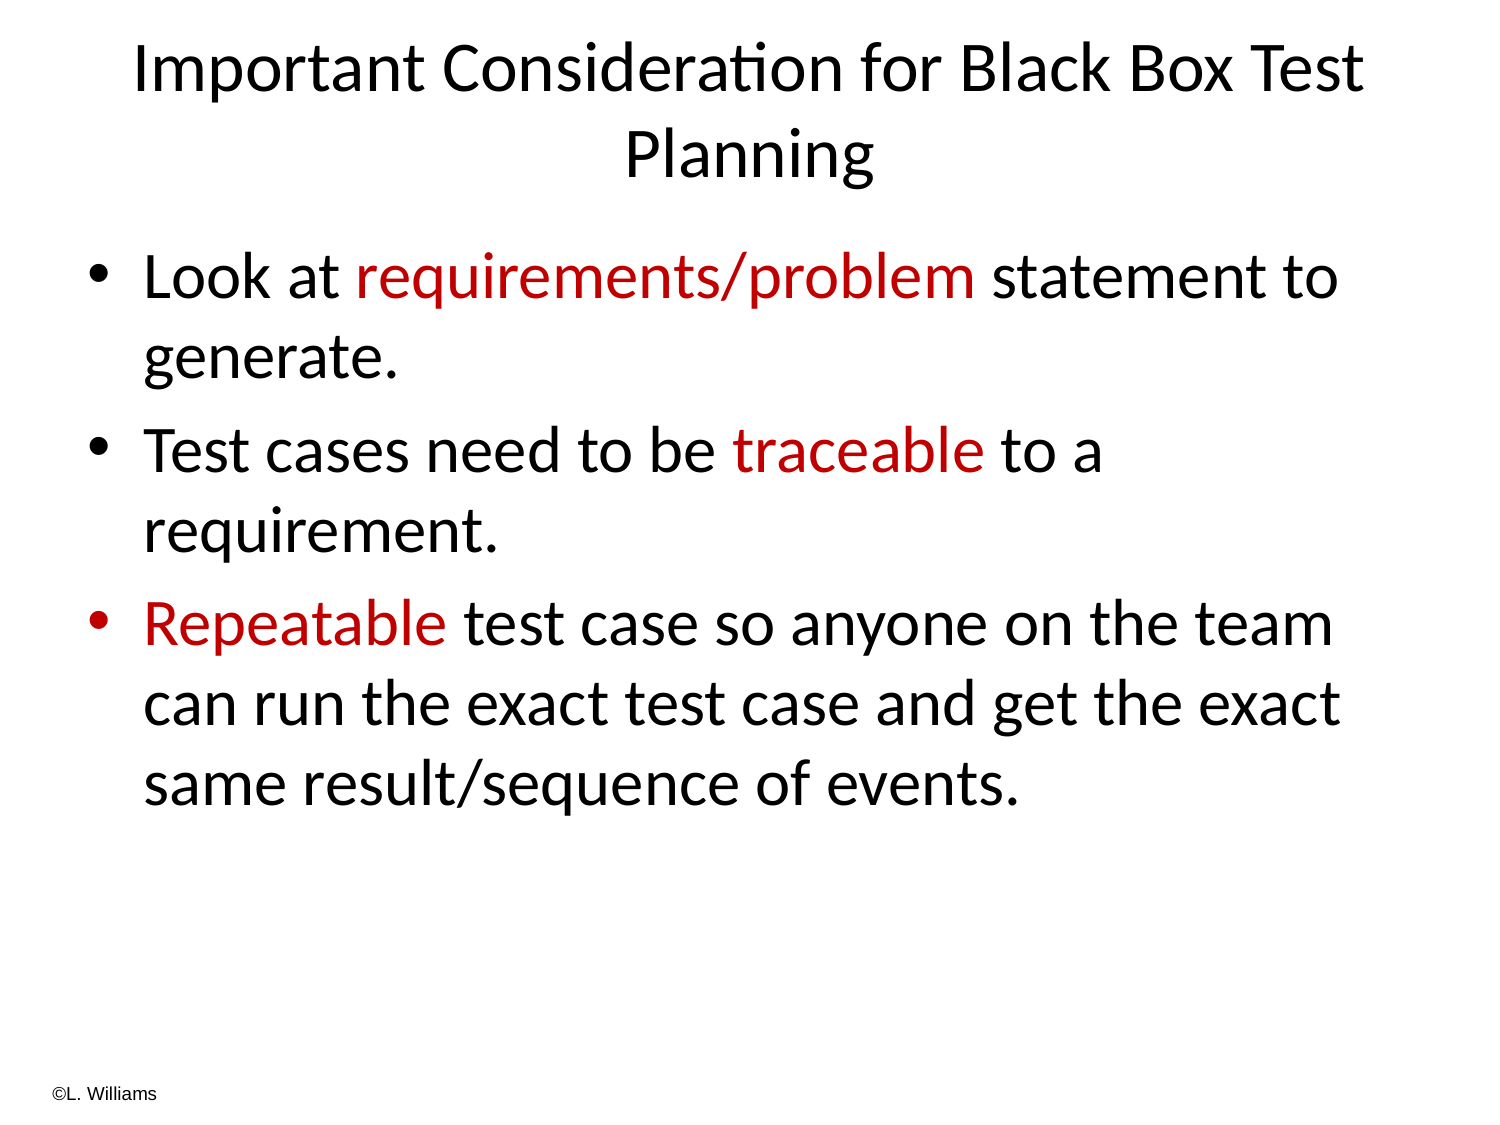

# Important Consideration for Black Box Test Planning
Look at requirements/problem statement to generate.
Test cases need to be traceable to a requirement.
Repeatable test case so anyone on the team can run the exact test case and get the exact same result/sequence of events.
©L. Williams